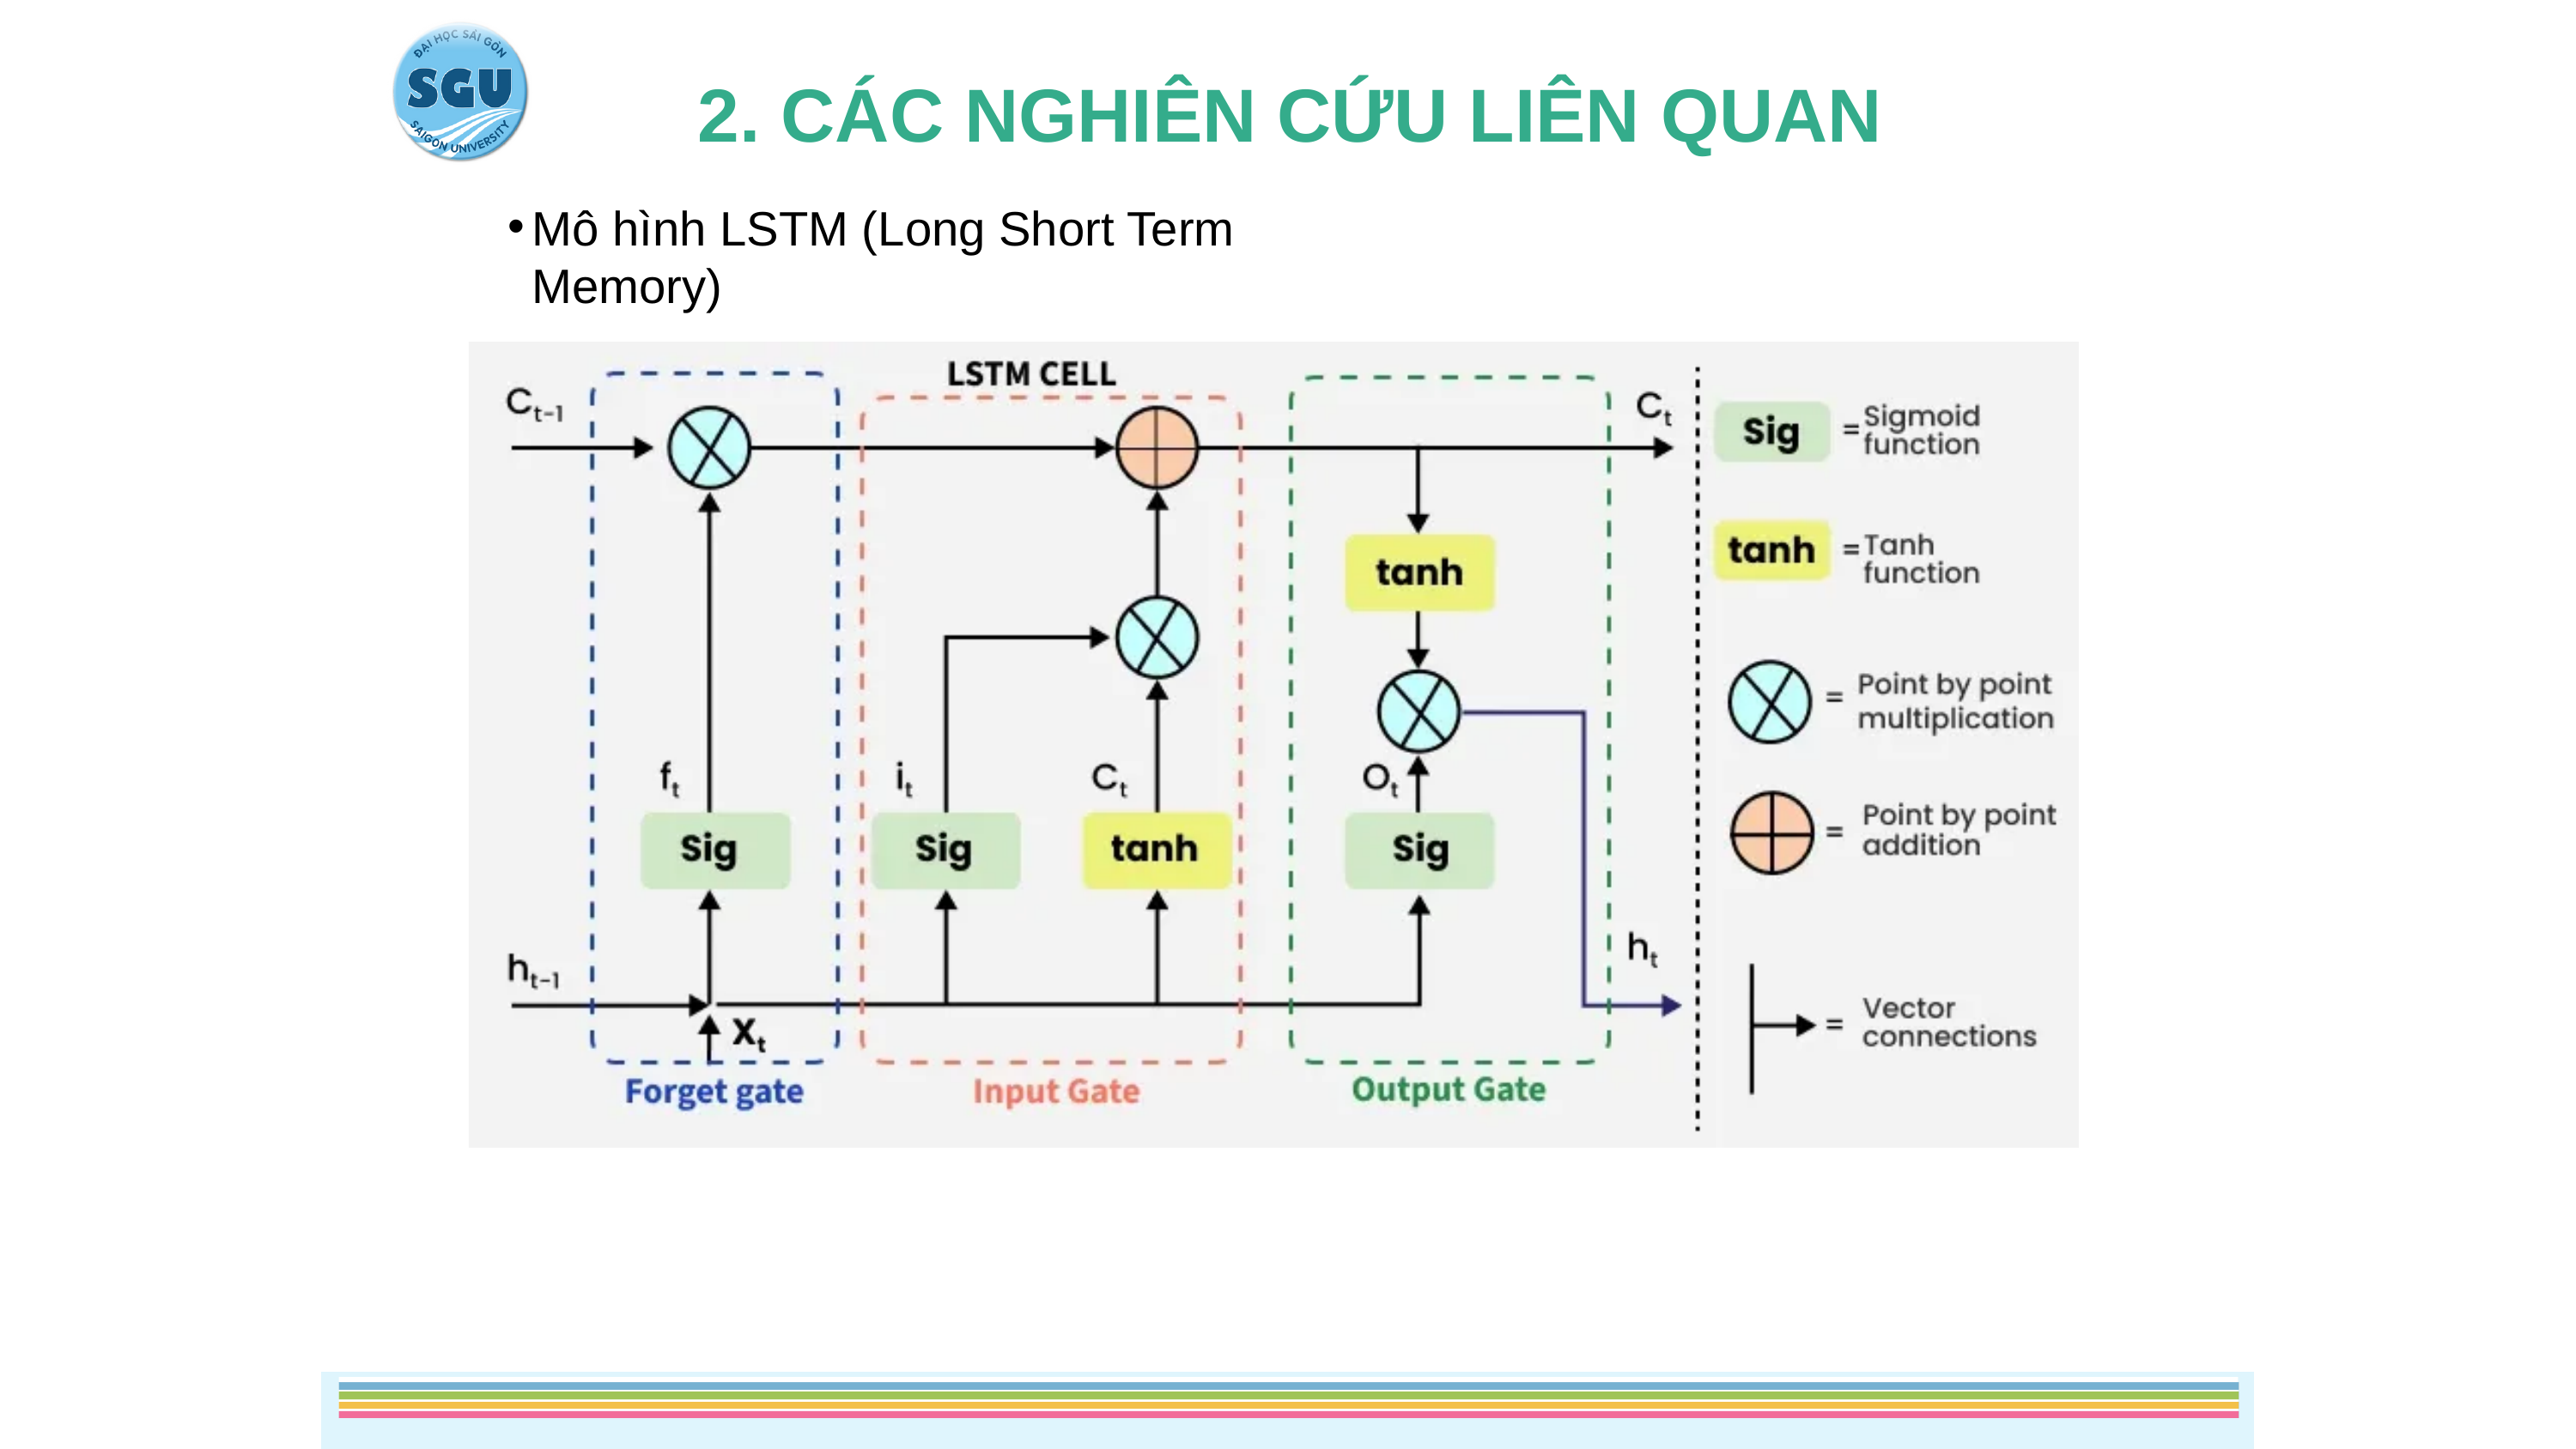

2. CÁC NGHIÊN CỨU LIÊN QUAN

Mô hình LSTM (Long Short Term Memory)